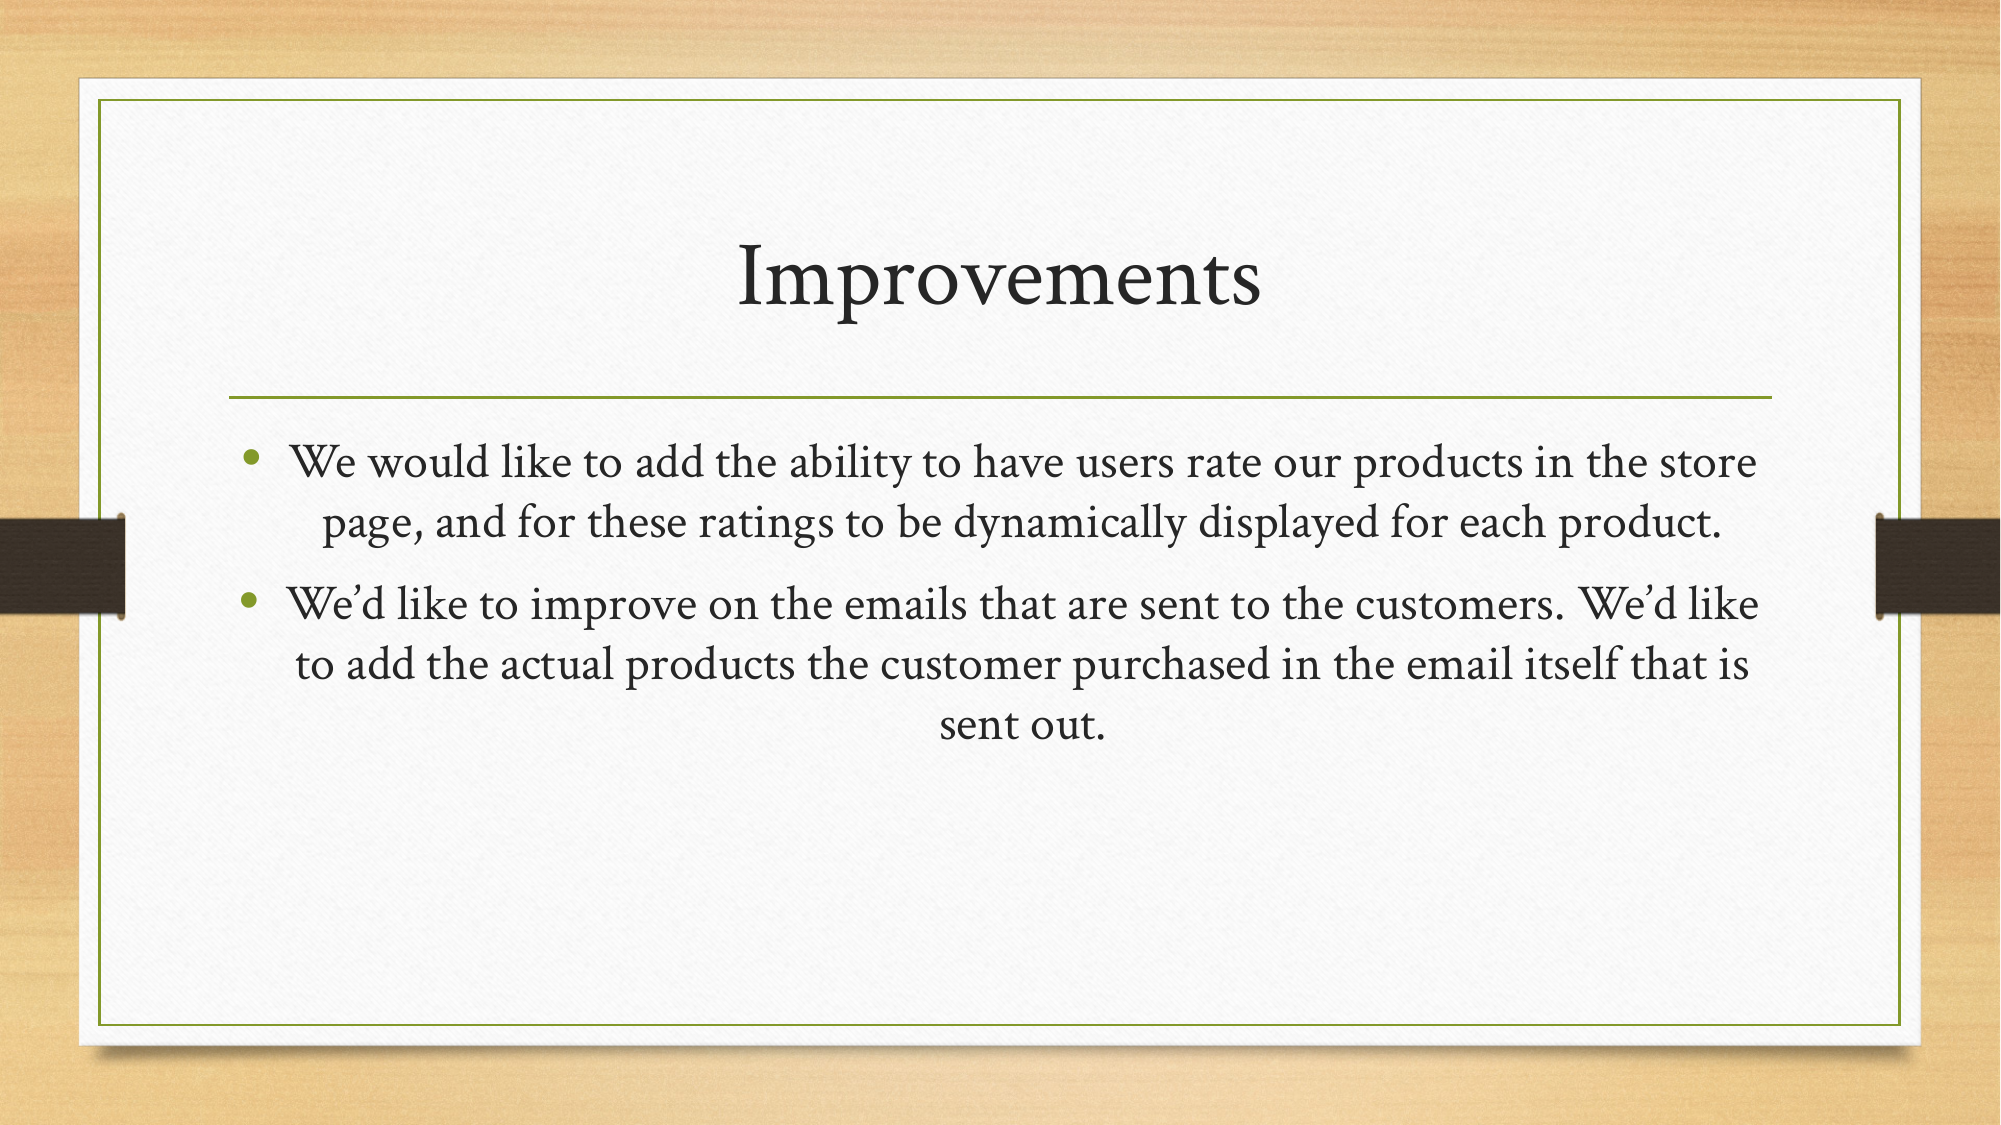

# Improvements
We would like to add the ability to have users rate our products in the store page, and for these ratings to be dynamically displayed for each product.
We’d like to improve on the emails that are sent to the customers. We’d like to add the actual products the customer purchased in the email itself that is sent out.